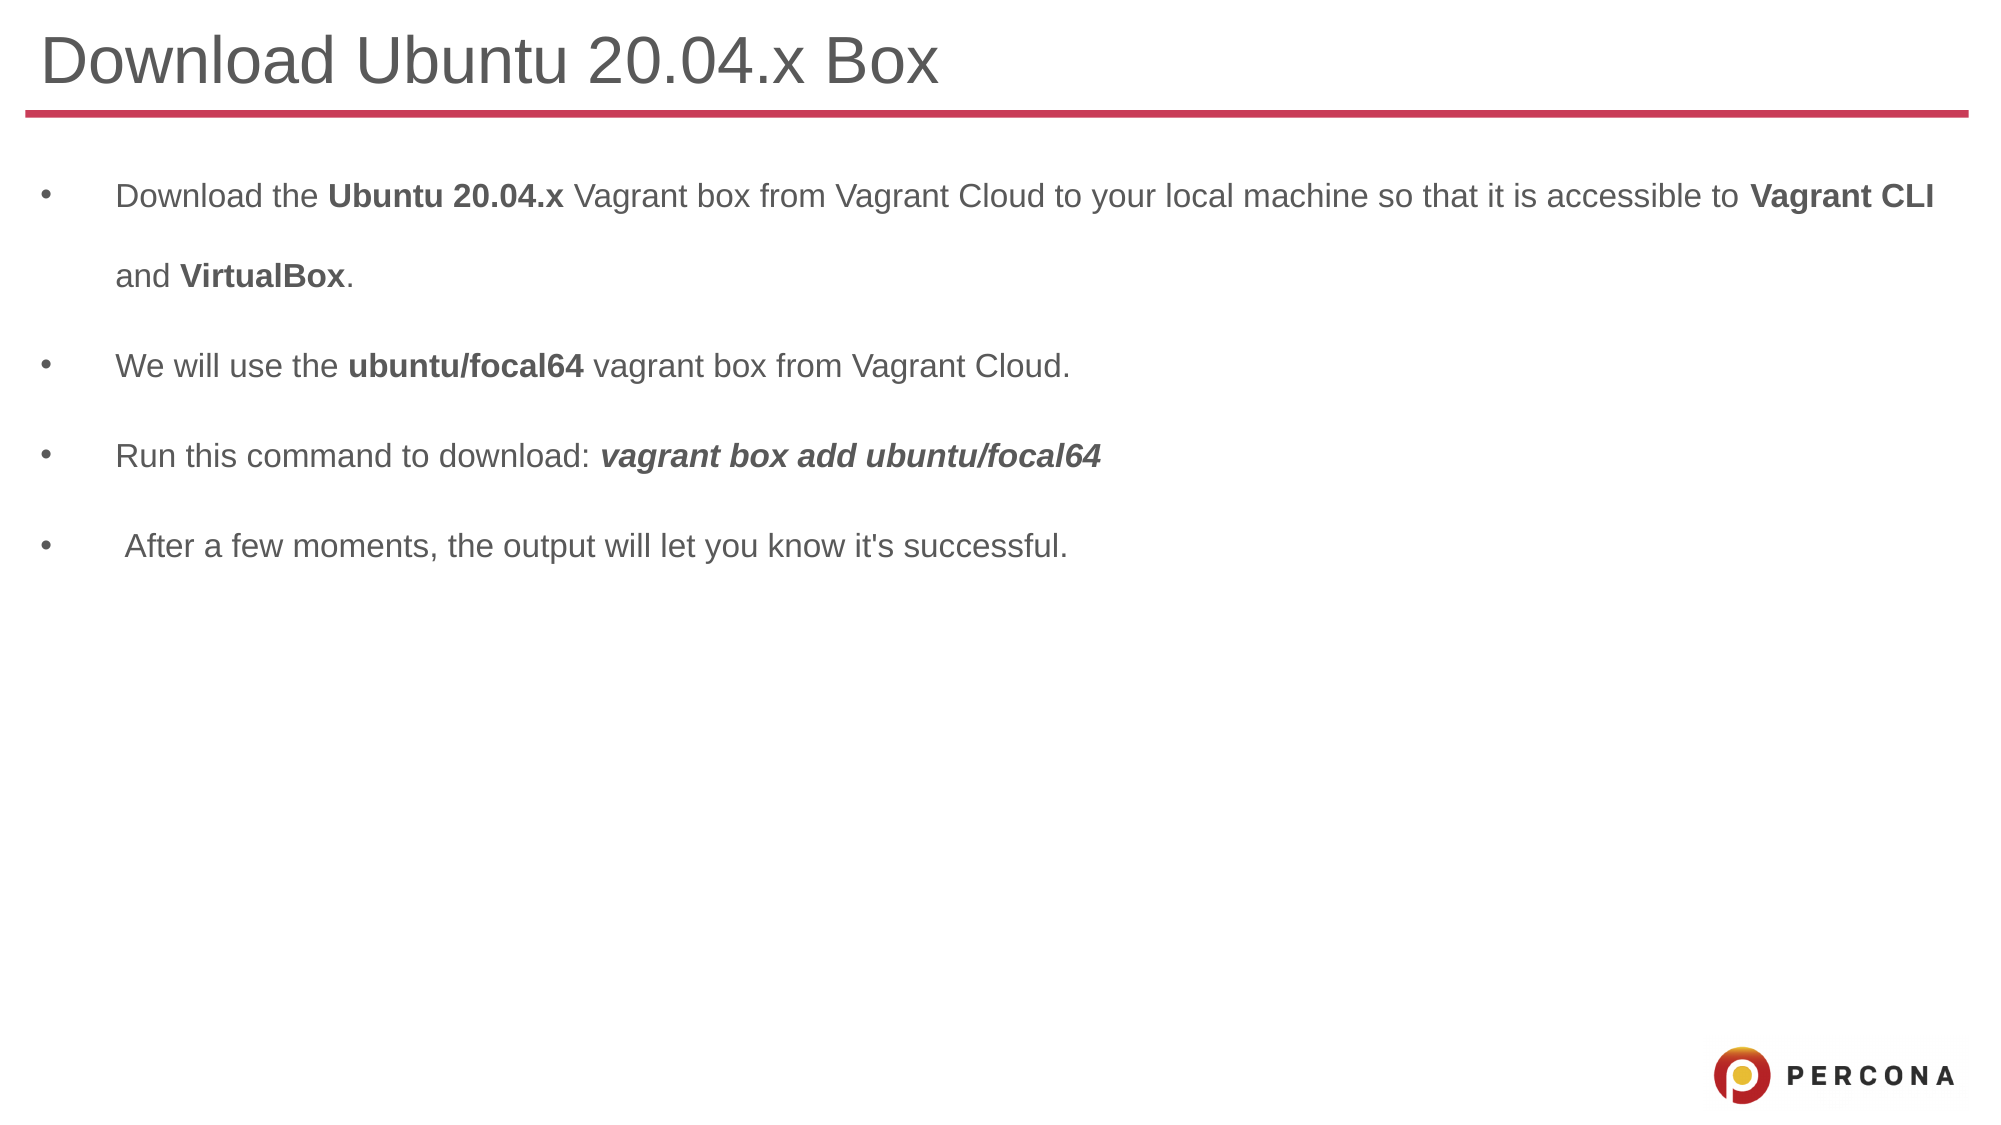

# Download Ubuntu 20.04.x Box
Download the Ubuntu 20.04.x Vagrant box from Vagrant Cloud to your local machine so that it is accessible to Vagrant CLI and VirtualBox.
We will use the ubuntu/focal64 vagrant box from Vagrant Cloud.
Run this command to download: vagrant box add ubuntu/focal64
 After a few moments, the output will let you know it's successful.